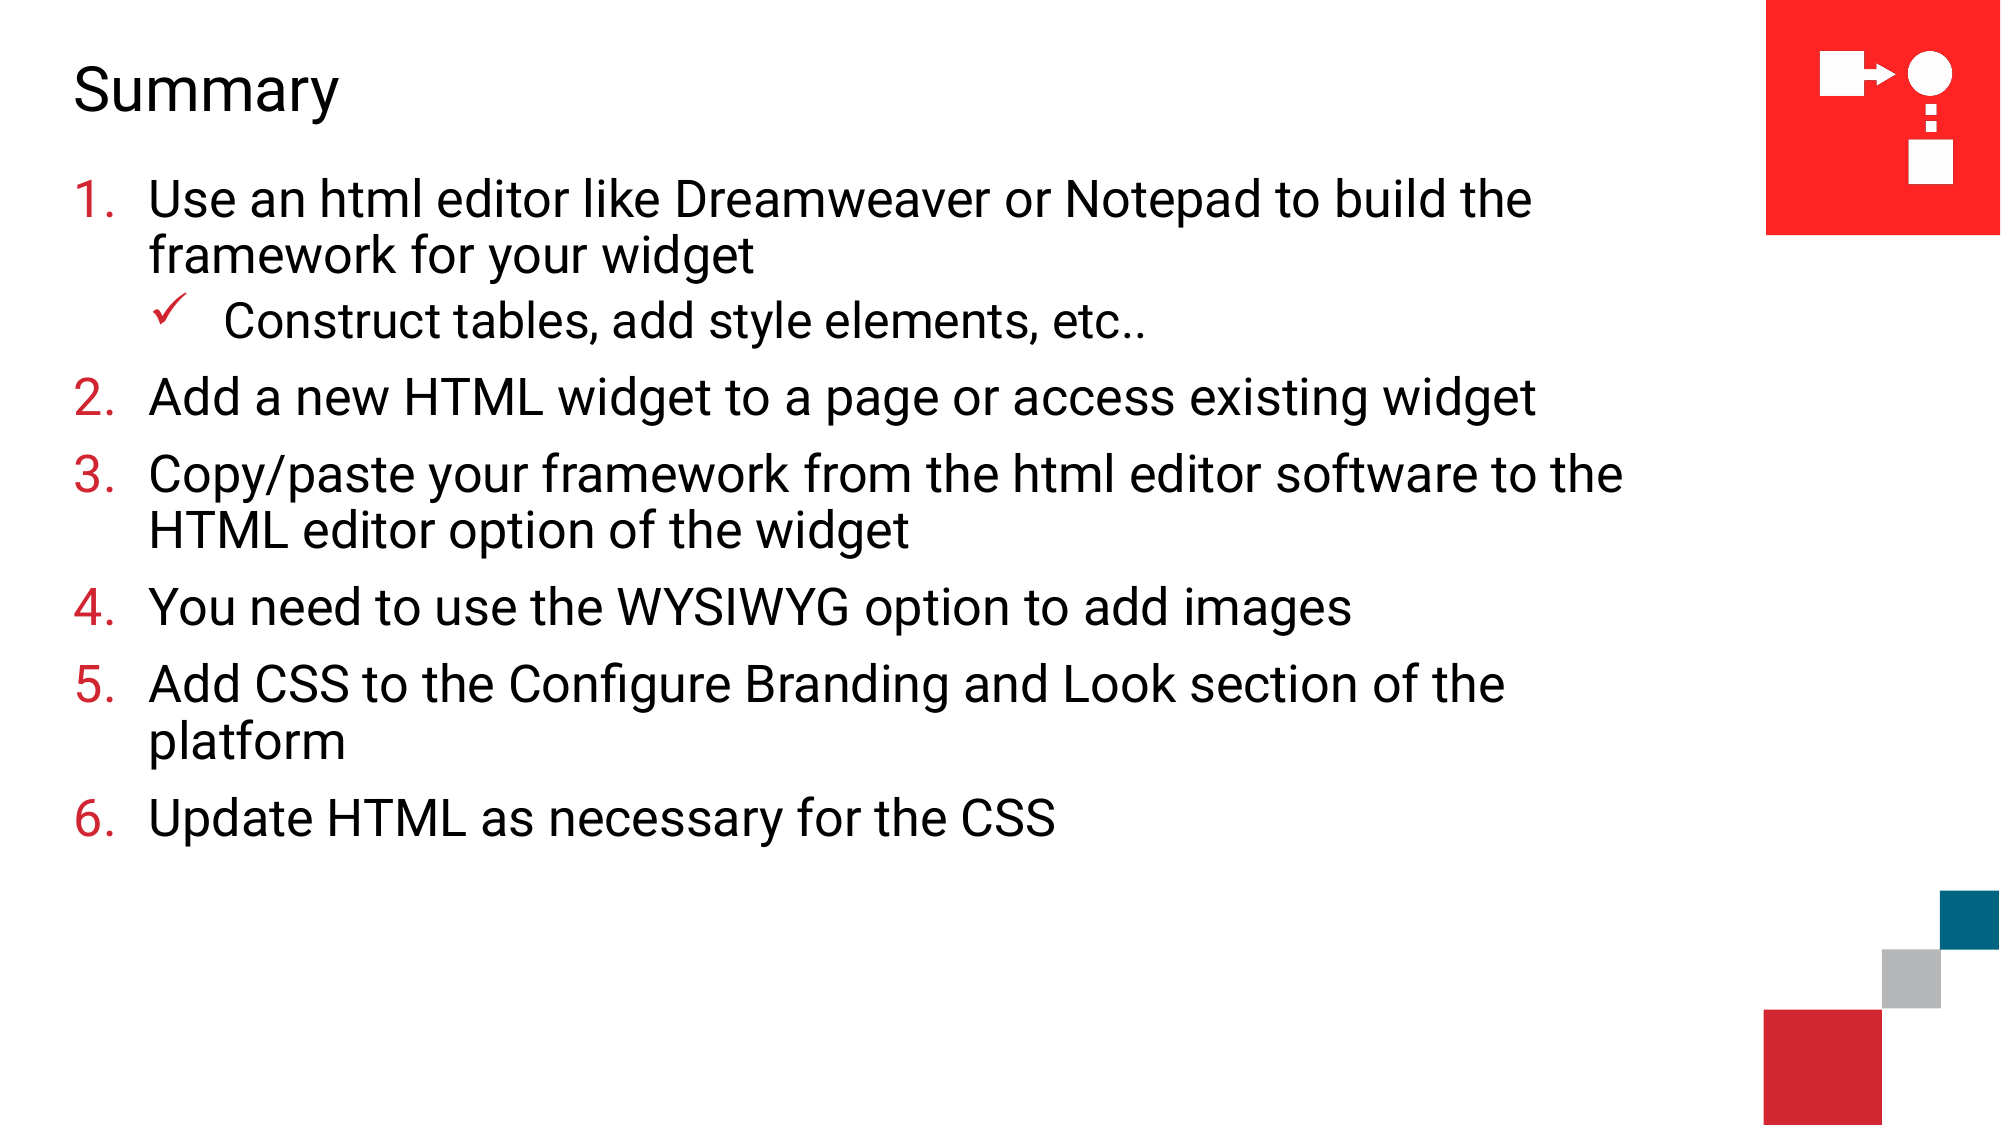

# Summary
Use an html editor like Dreamweaver or Notepad to build the framework for your widget
Construct tables, add style elements, etc..
Add a new HTML widget to a page or access existing widget
Copy/paste your framework from the html editor software to the HTML editor option of the widget
You need to use the WYSIWYG option to add images
Add CSS to the Configure Branding and Look section of the platform
Update HTML as necessary for the CSS